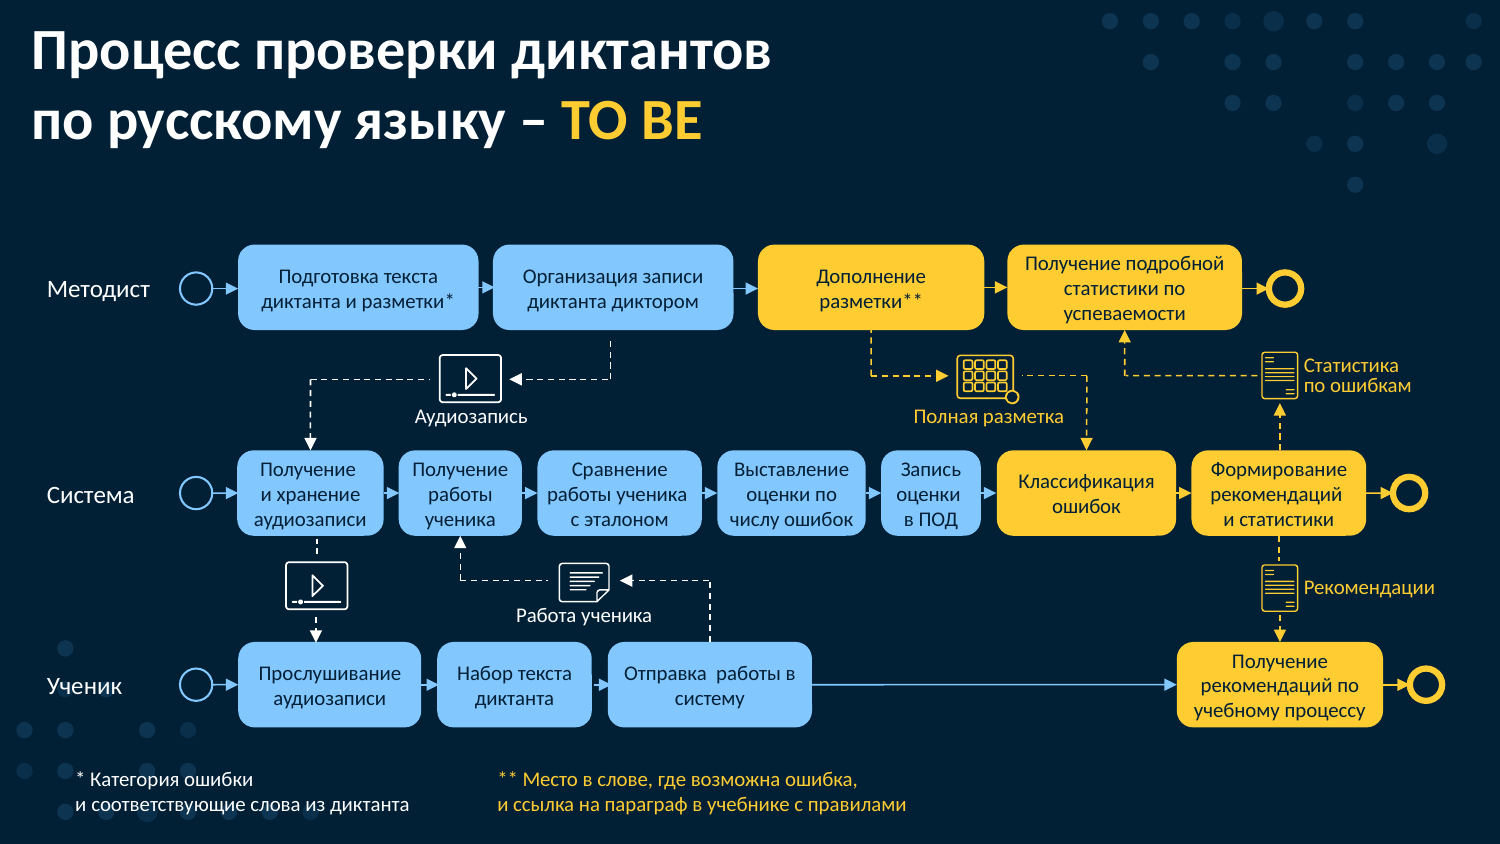

Процесс проверки диктантов
по русскому языку – TO BE
Получение подробной статистики по успеваемости
Подготовка текста диктанта и разметки*
Организация записи диктанта диктором
Дополнение разметки**
Методист

Статистика
по ошибкам

Полная разметка
Аудиозапись
Классификация ошибок
Формирование рекомендаций
и статистики
Получение
и хранение аудиозаписи
Получение работы ученика
Сравнение работы ученика
с эталоном
Выставление оценки по числу ошибок
Запись оценки
в ПОД
Система

Рекомендации
Работа ученика
Получение рекомендаций по учебному процессу
Прослушивание аудиозаписи
Набор текста диктанта
Отправка  работы в систему
Ученик

* Категория ошибки
и соответствующие слова из диктанта
** Место в слове, где возможна ошибка,
и ссылка на параграф в учебнике с правилами